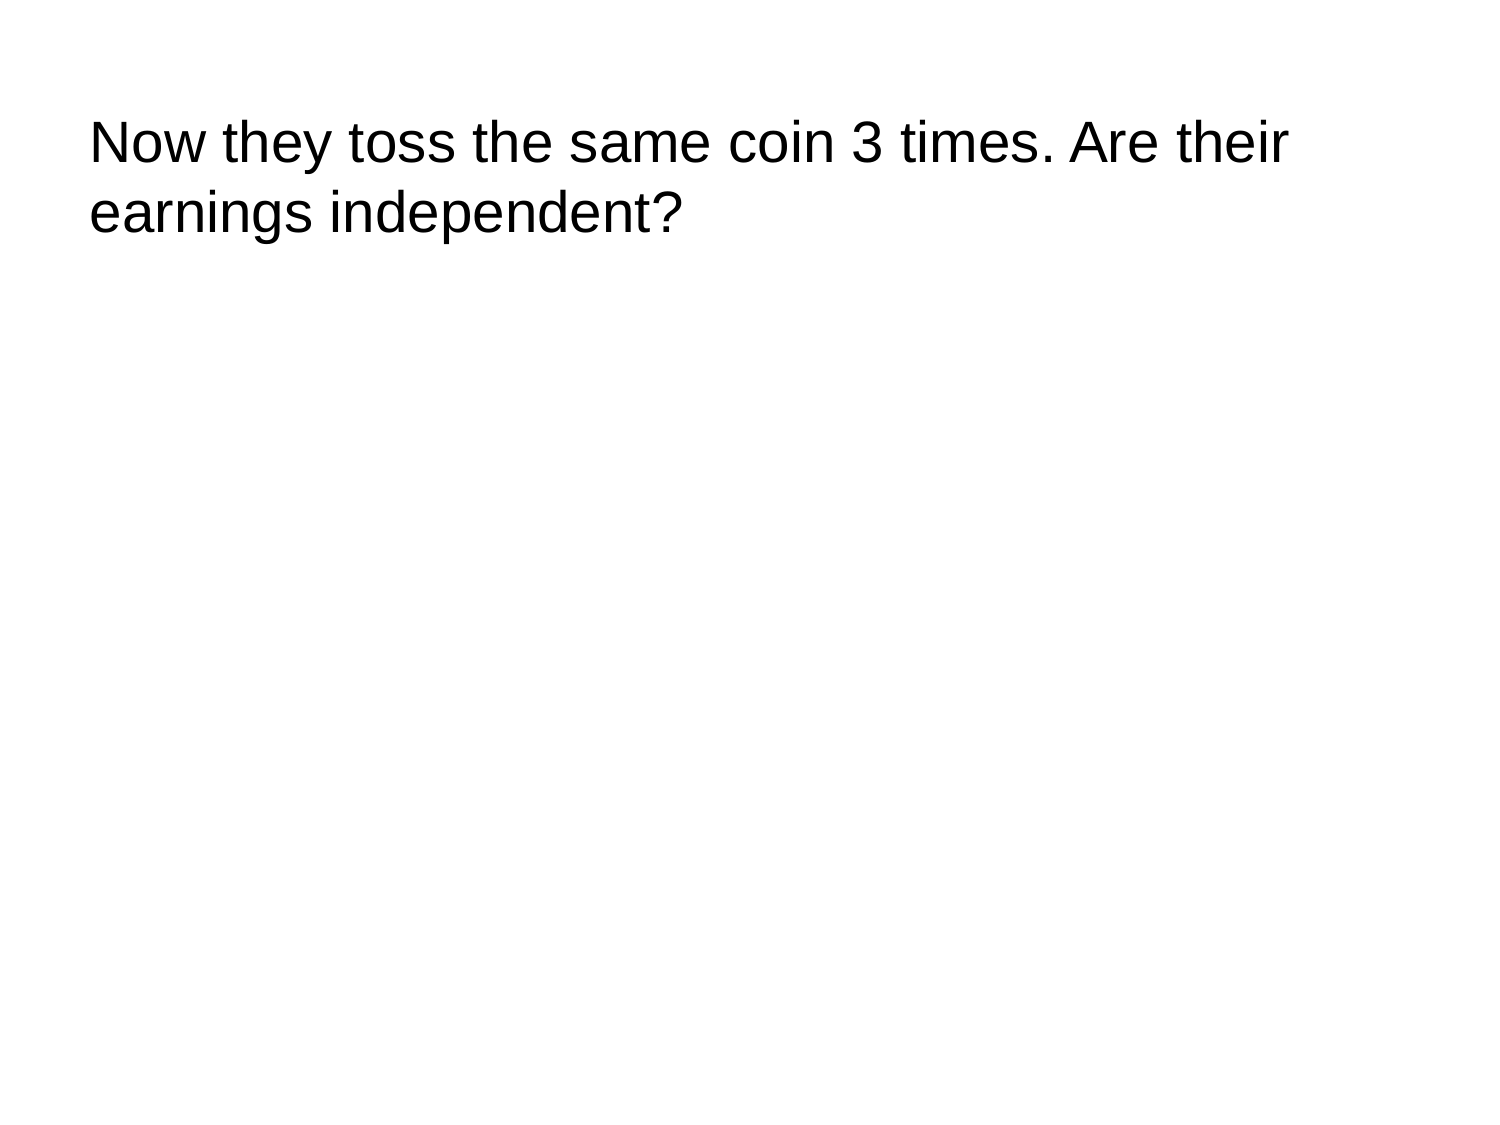

Now they toss the same coin 3 times. Are their earnings independent?